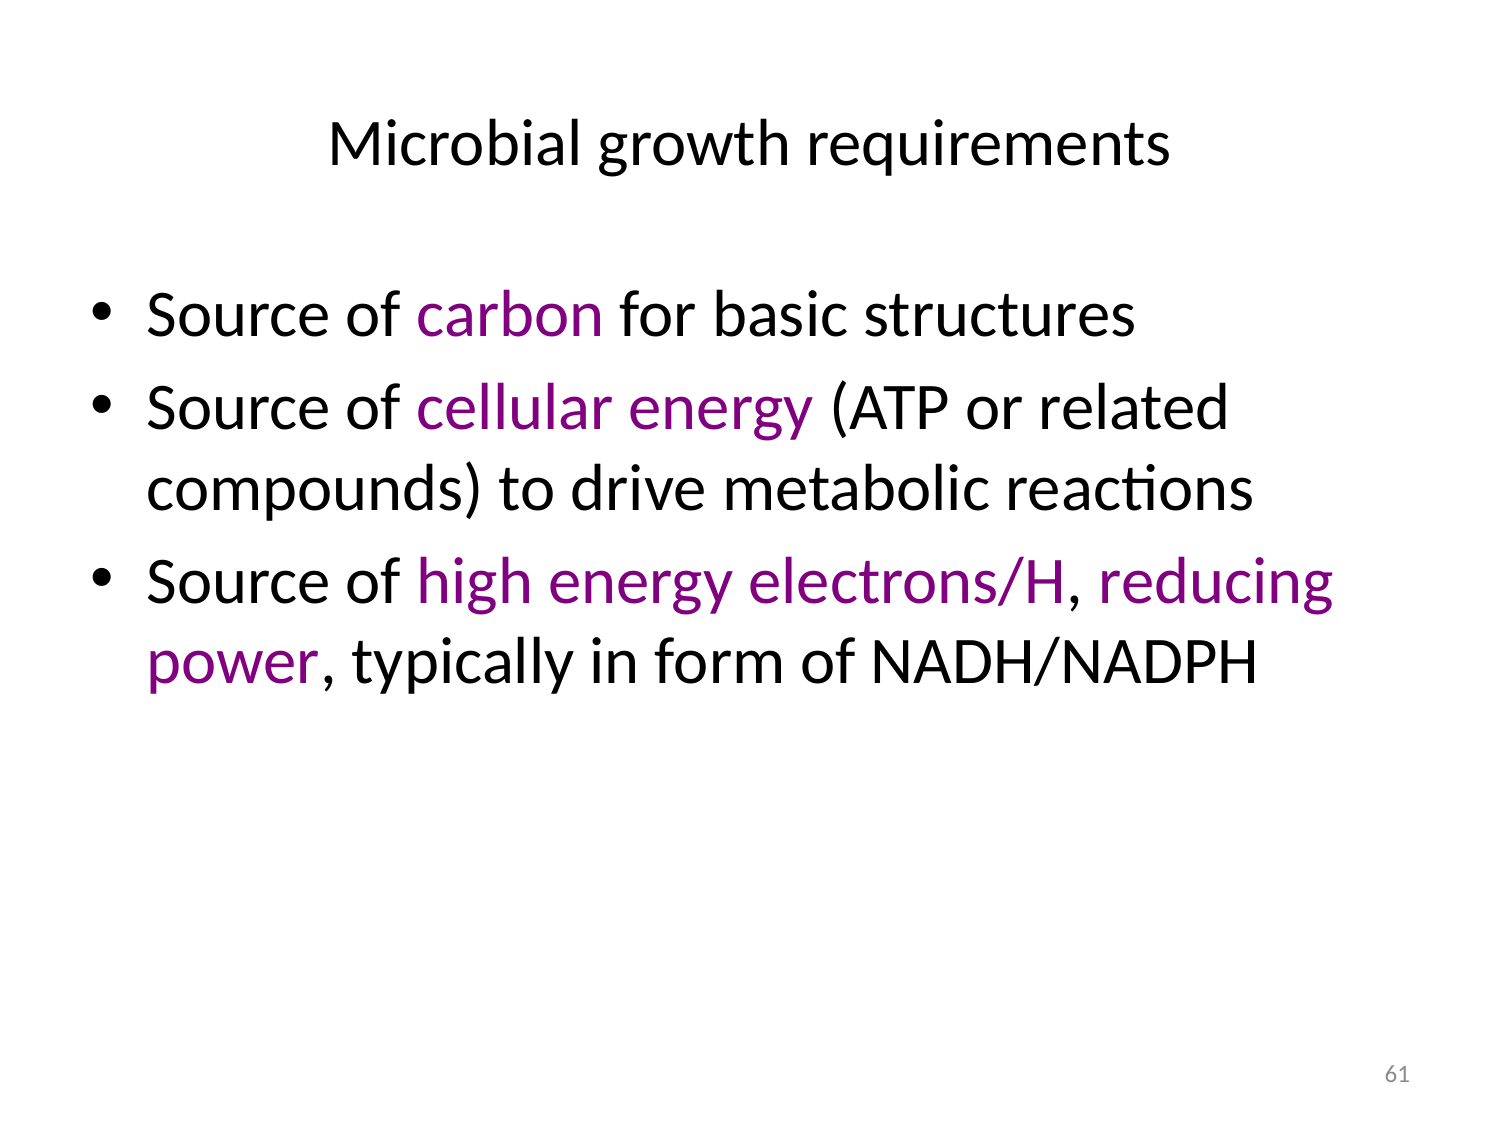

# Microbial growth requirements
Source of carbon for basic structures
Source of cellular energy (ATP or related compounds) to drive metabolic reactions
Source of high energy electrons/H, reducing power, typically in form of NADH/NADPH

61